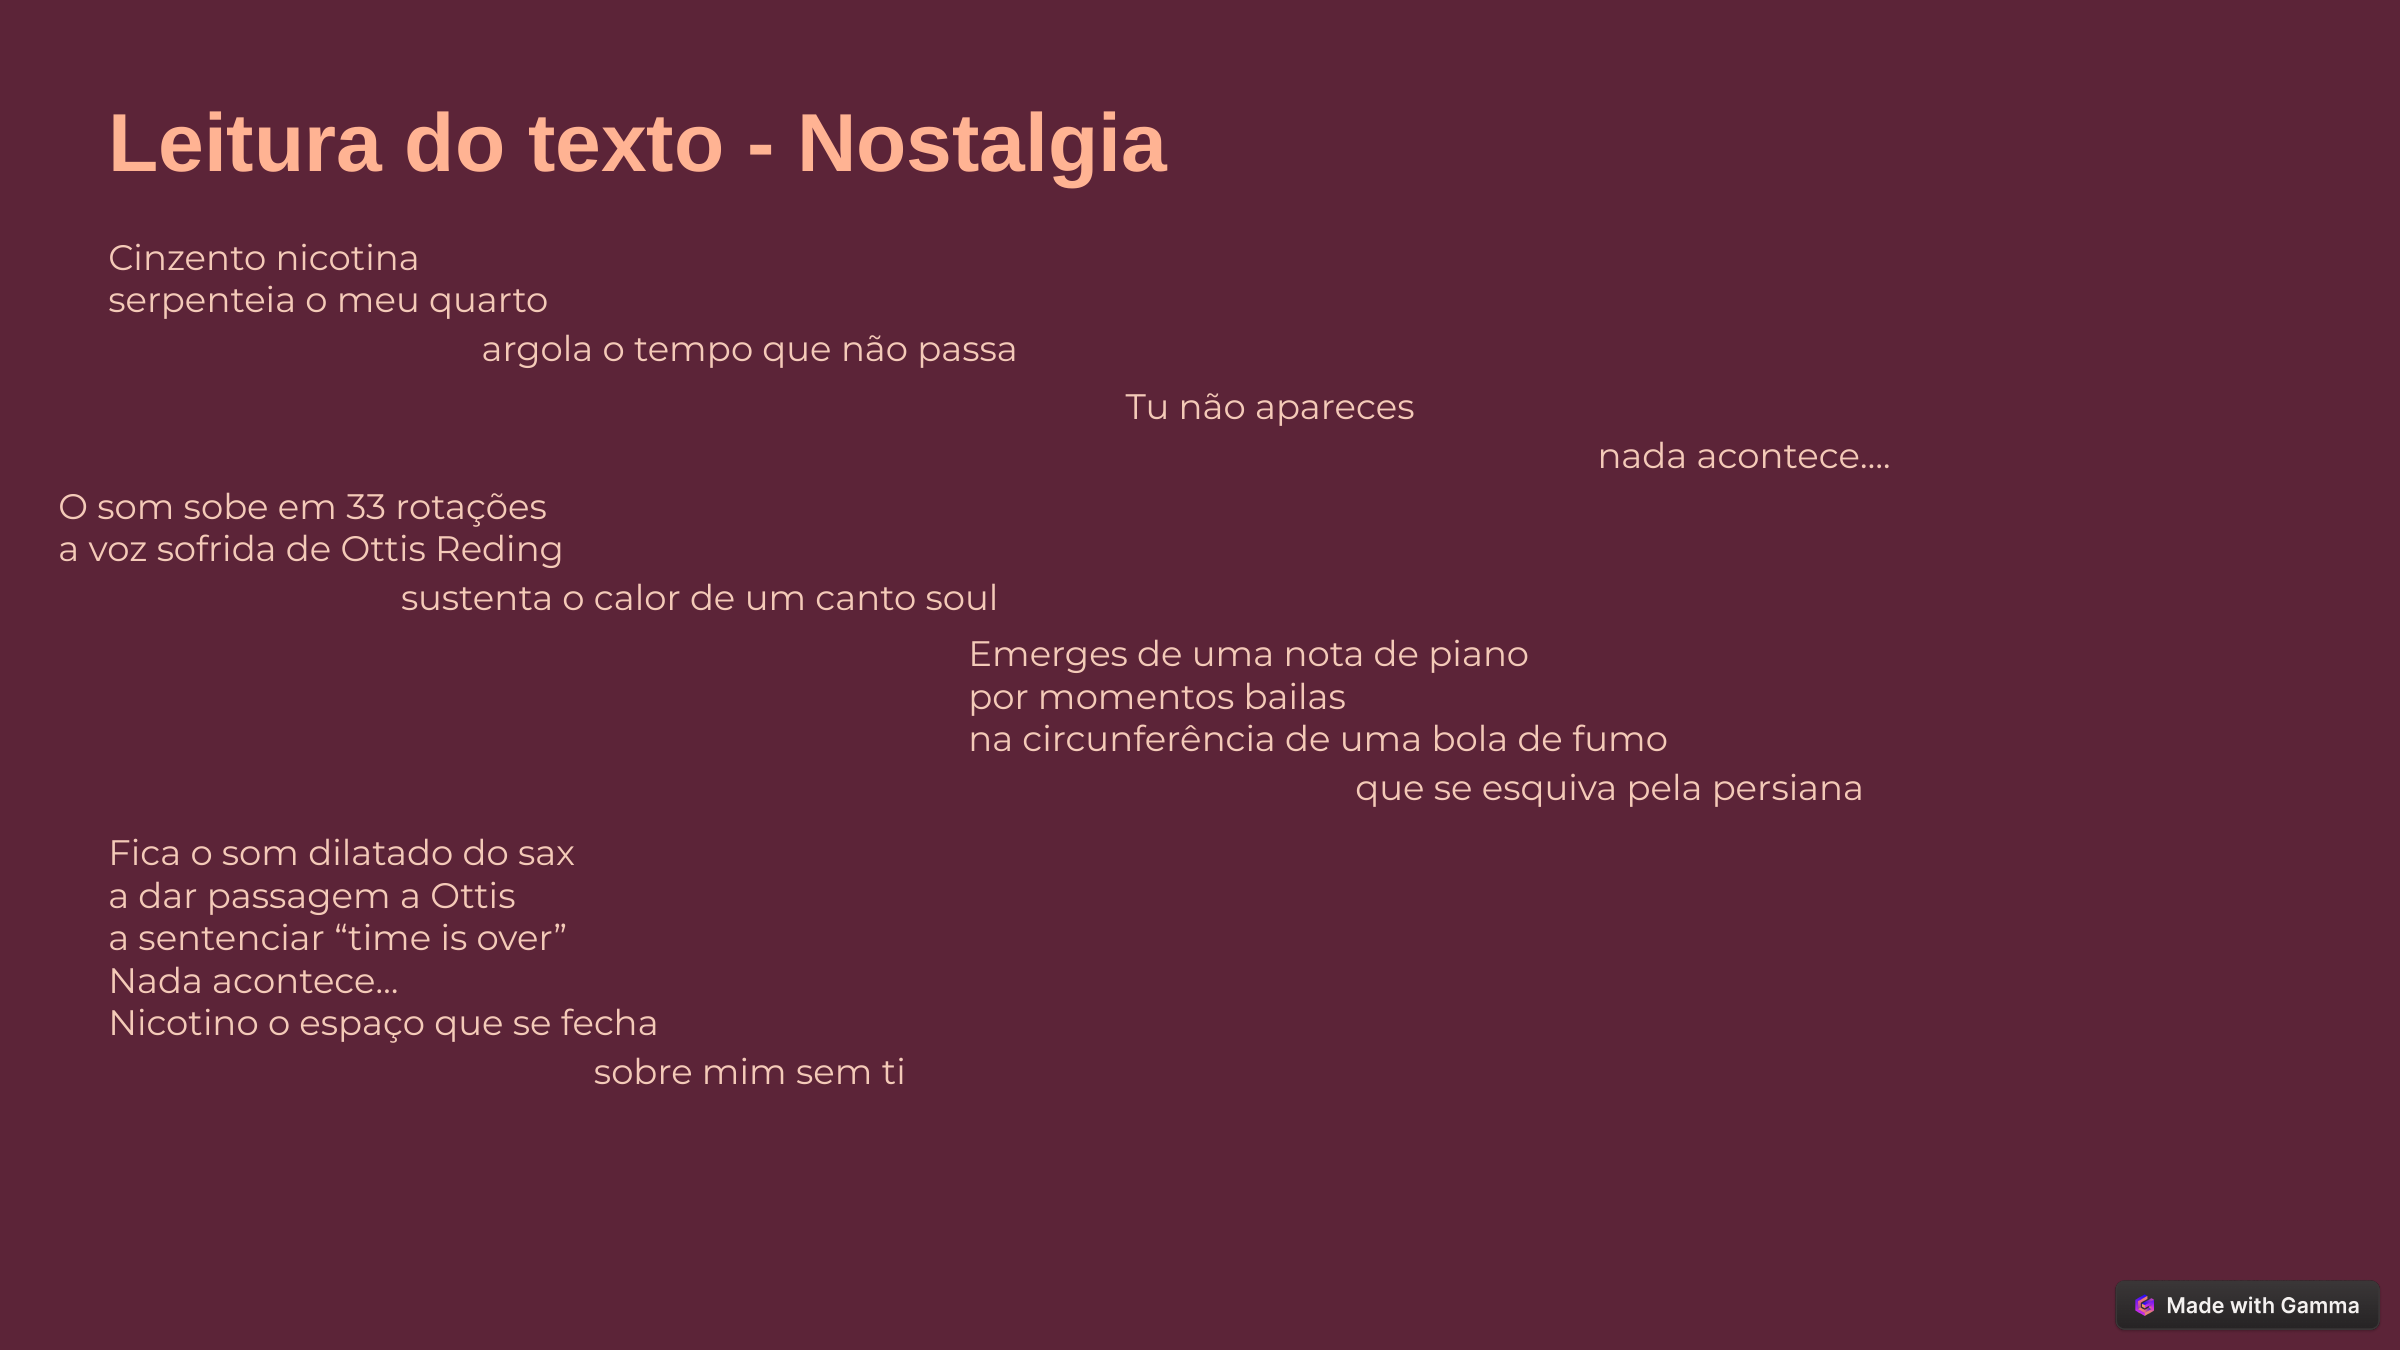

Leitura do texto - Nostalgia
Cinzento nicotina
serpenteia o meu quarto
argola o tempo que não passa
                 Tu não apareces
                             nada acontece….
O som sobe em 33 rotações
a voz sofrida de Ottis Reding
sustenta o calor de um canto soul
Emerges de uma nota de piano
por momentos bailas
na circunferência de uma bola de fumo
que se esquiva pela persiana
Fica o som dilatado do sax
a dar passagem a Ottis
a sentenciar “time is over”
Nada acontece…
Nicotino o espaço que se fecha
sobre mim sem ti